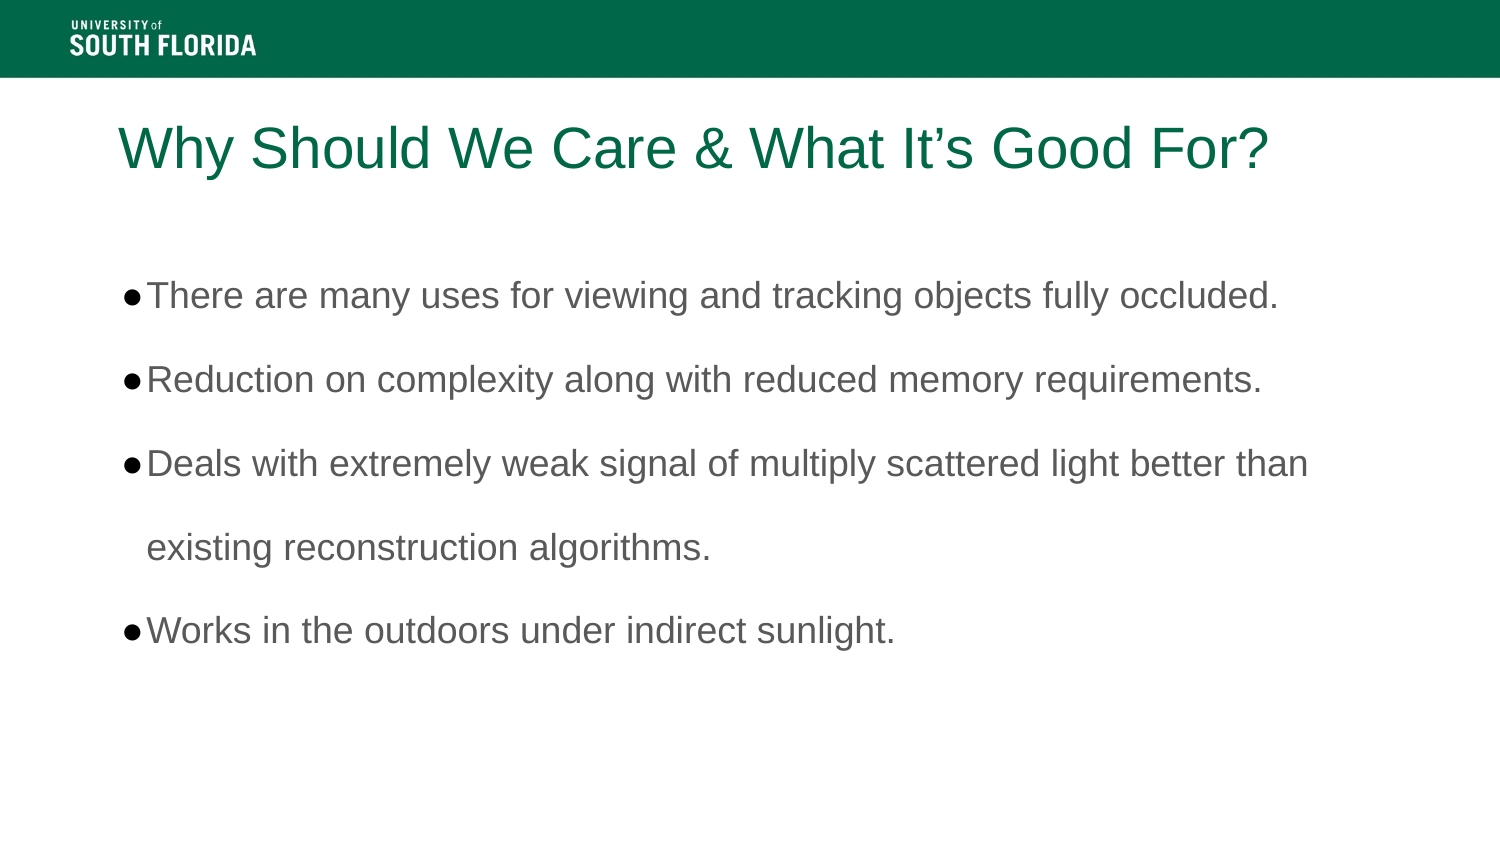

# Why Should We Care & What It’s Good For?
There are many uses for viewing and tracking objects fully occluded.
Reduction on complexity along with reduced memory requirements.
Deals with extremely weak signal of multiply scattered light better than existing reconstruction algorithms.
Works in the outdoors under indirect sunlight.